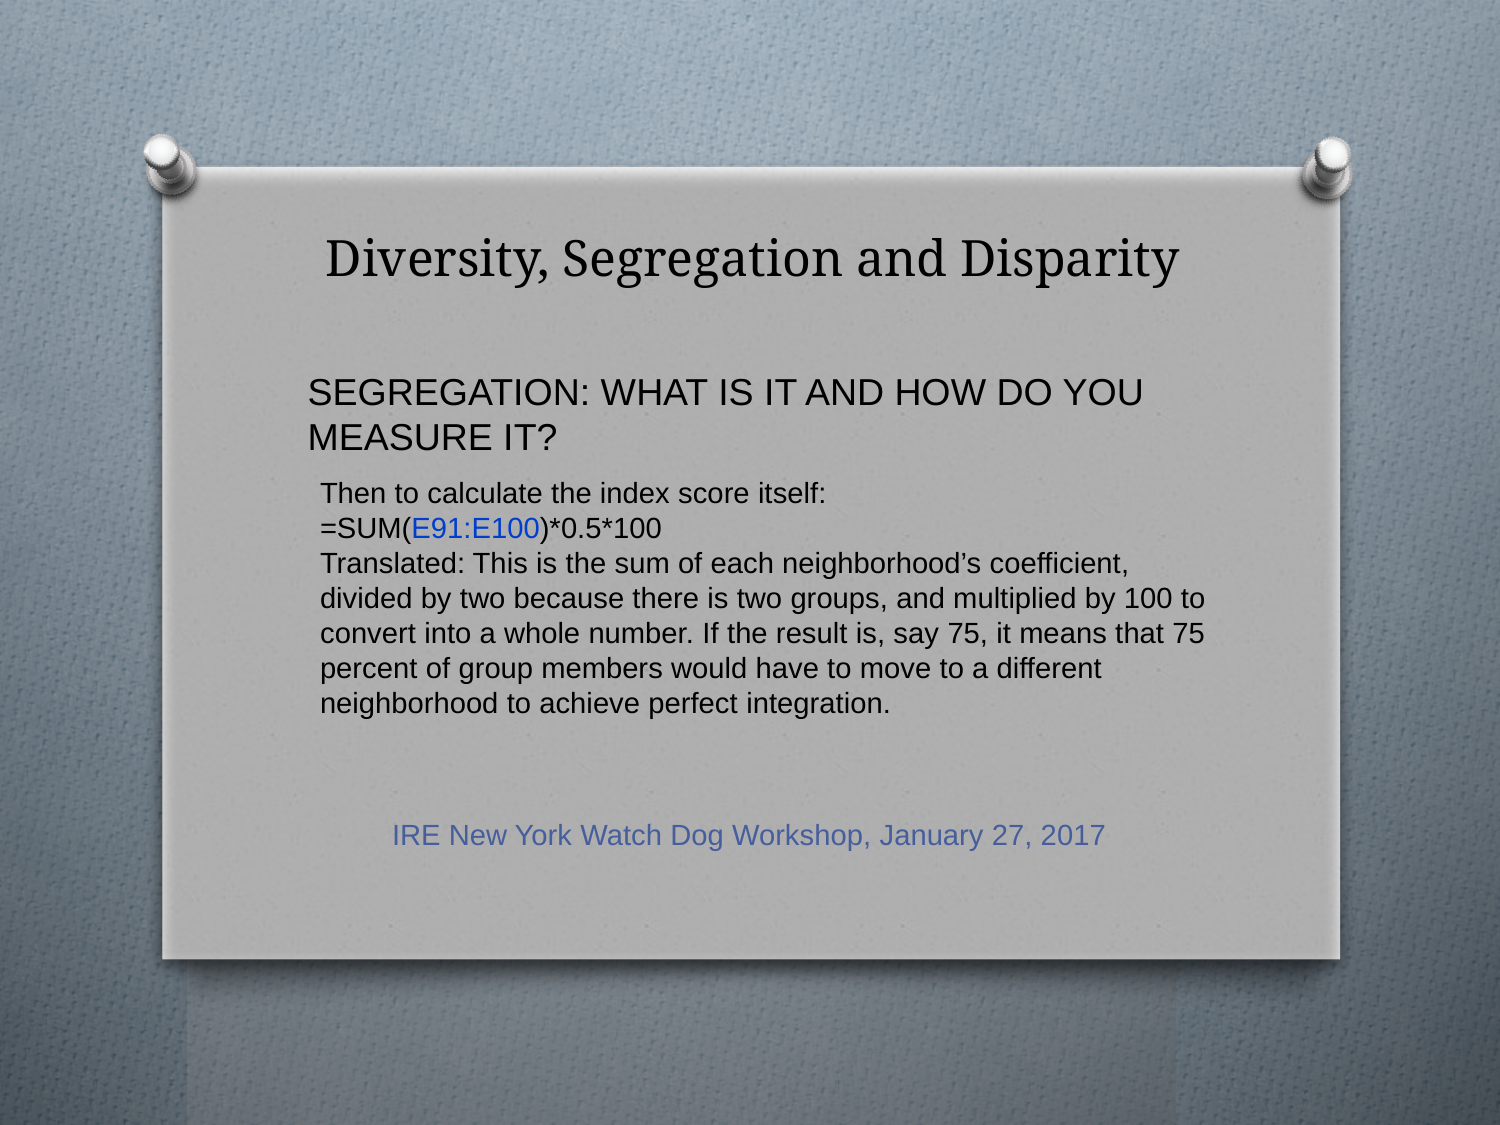

# Diversity, Segregation and Disparity
SEGREGATION: WHAT IS IT AND HOW DO YOU MEASURE IT?
Then to calculate the index score itself:
=SUM(E91:E100)*0.5*100
Translated: This is the sum of each neighborhood’s coefficient, divided by two because there is two groups, and multiplied by 100 to convert into a whole number. If the result is, say 75, it means that 75 percent of group members would have to move to a different neighborhood to achieve perfect integration.
IRE New York Watch Dog Workshop, January 27, 2017